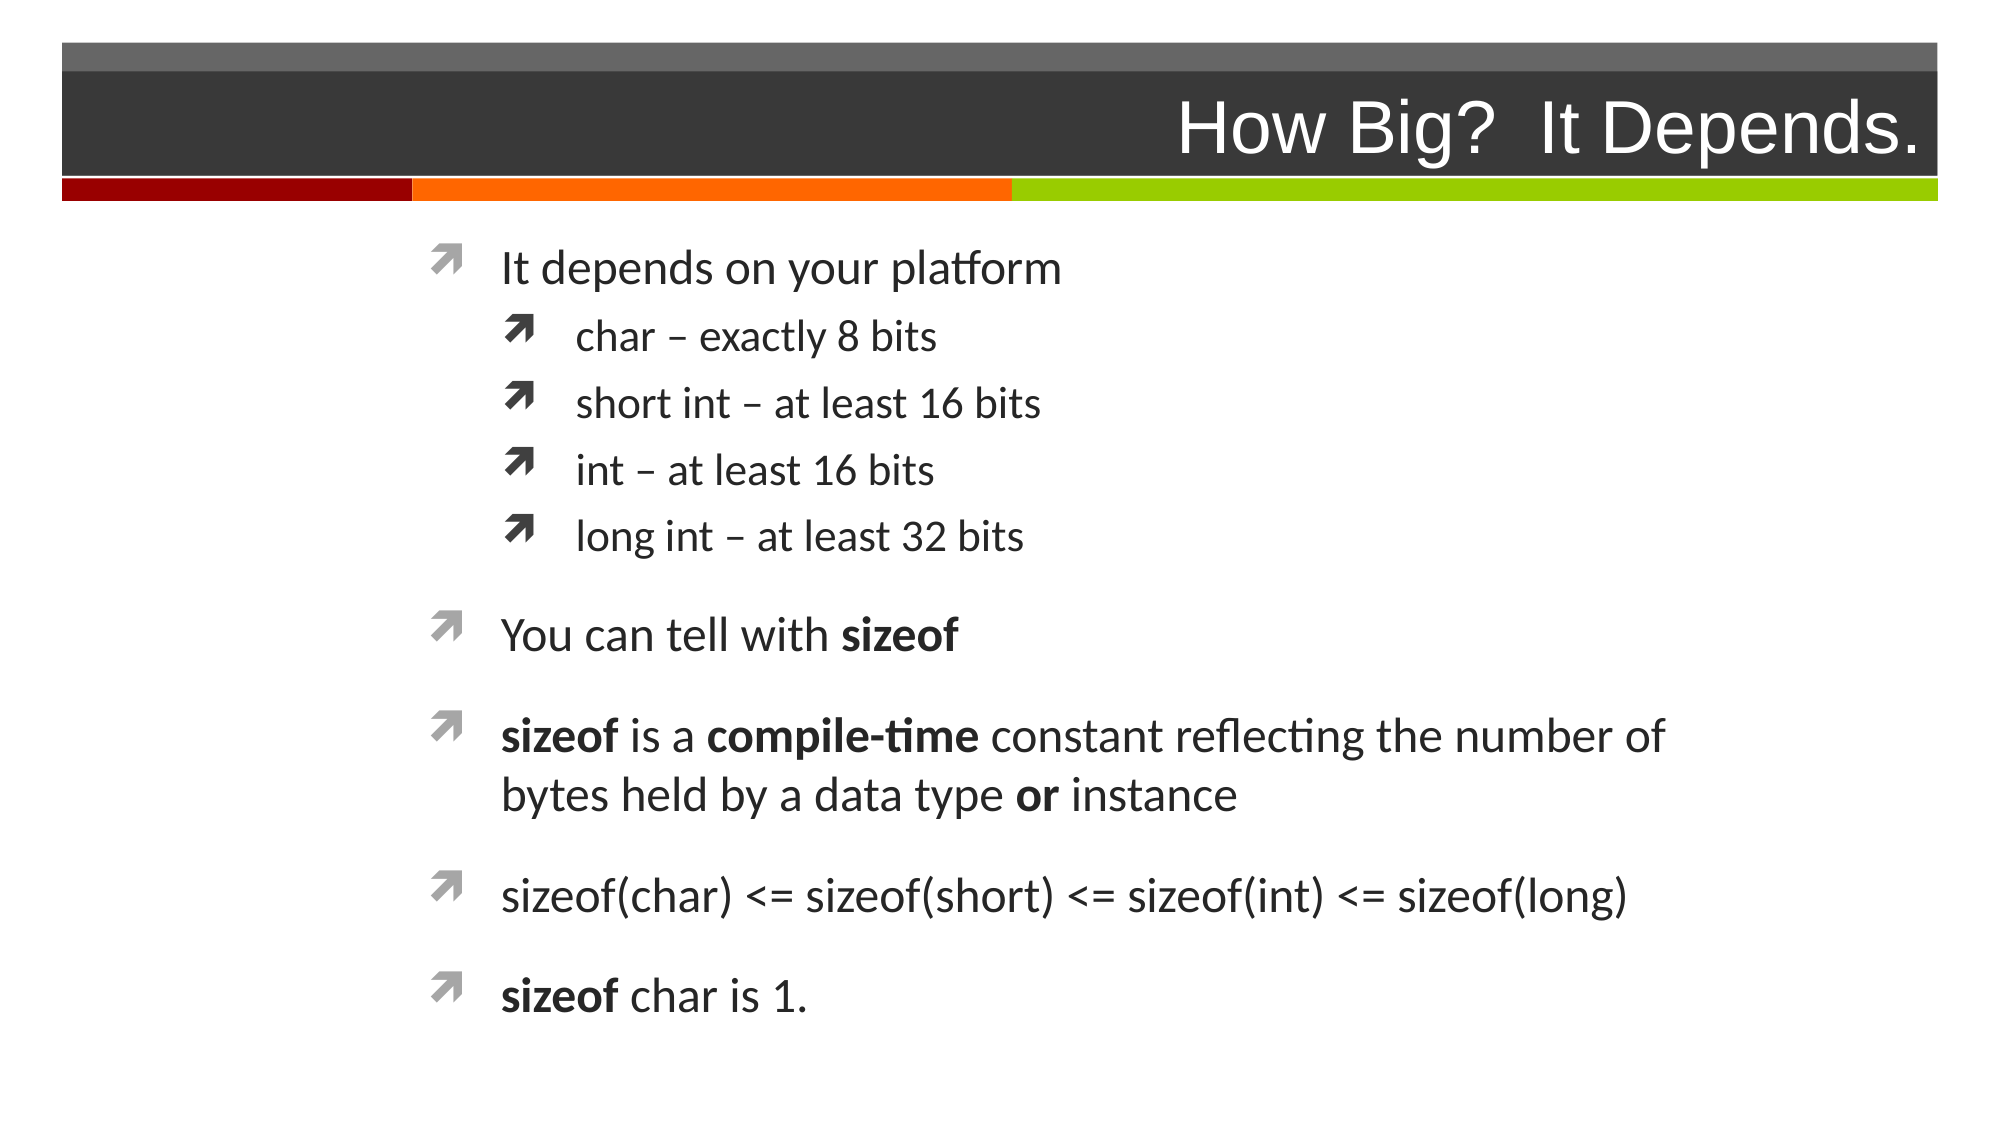

# How Big?  It Depends.
It depends on your platform
char – exactly 8 bits
short int – at least 16 bits
int – at least 16 bits
long int – at least 32 bits
You can tell with sizeof
sizeof is a compile-time constant reflecting the number of bytes held by a data type or instance
sizeof(char) <= sizeof(short) <= sizeof(int) <= sizeof(long)
sizeof char is 1.